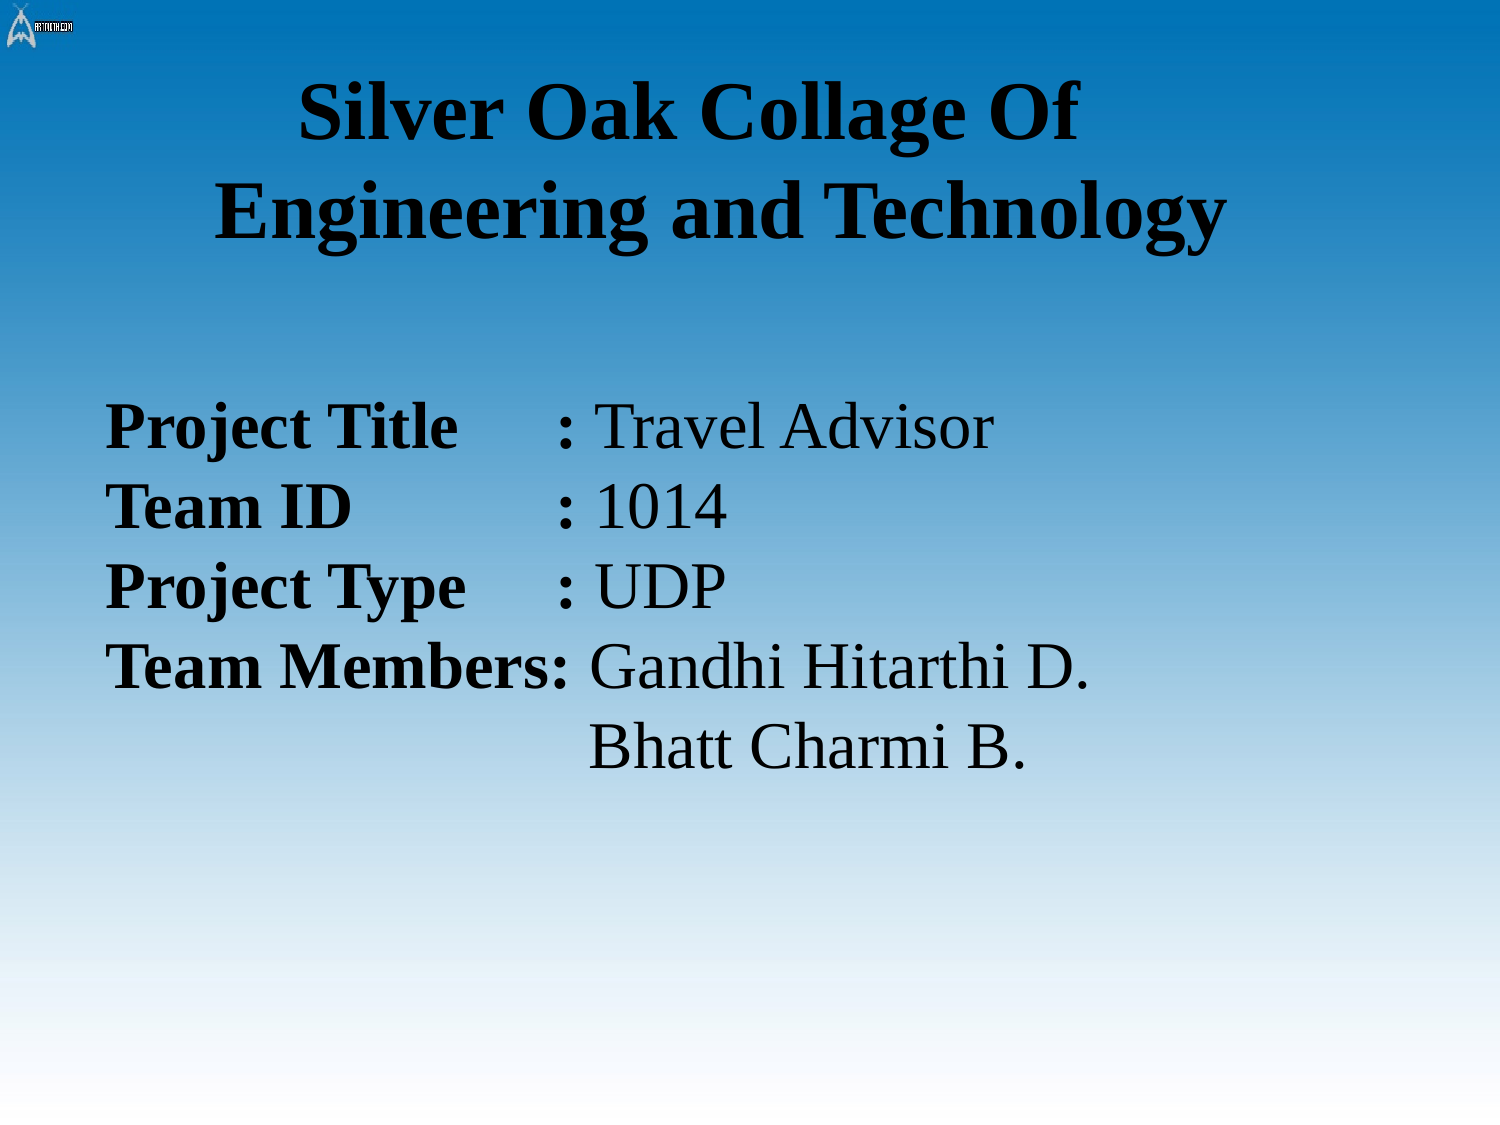

Silver Oak Collage Of Engineering and Technology
Project Title	: Travel Advisor
Team ID		: 1014
Project Type	: UDP
Team Members: Gandhi Hitarthi D.
			  Bhatt Charmi B.